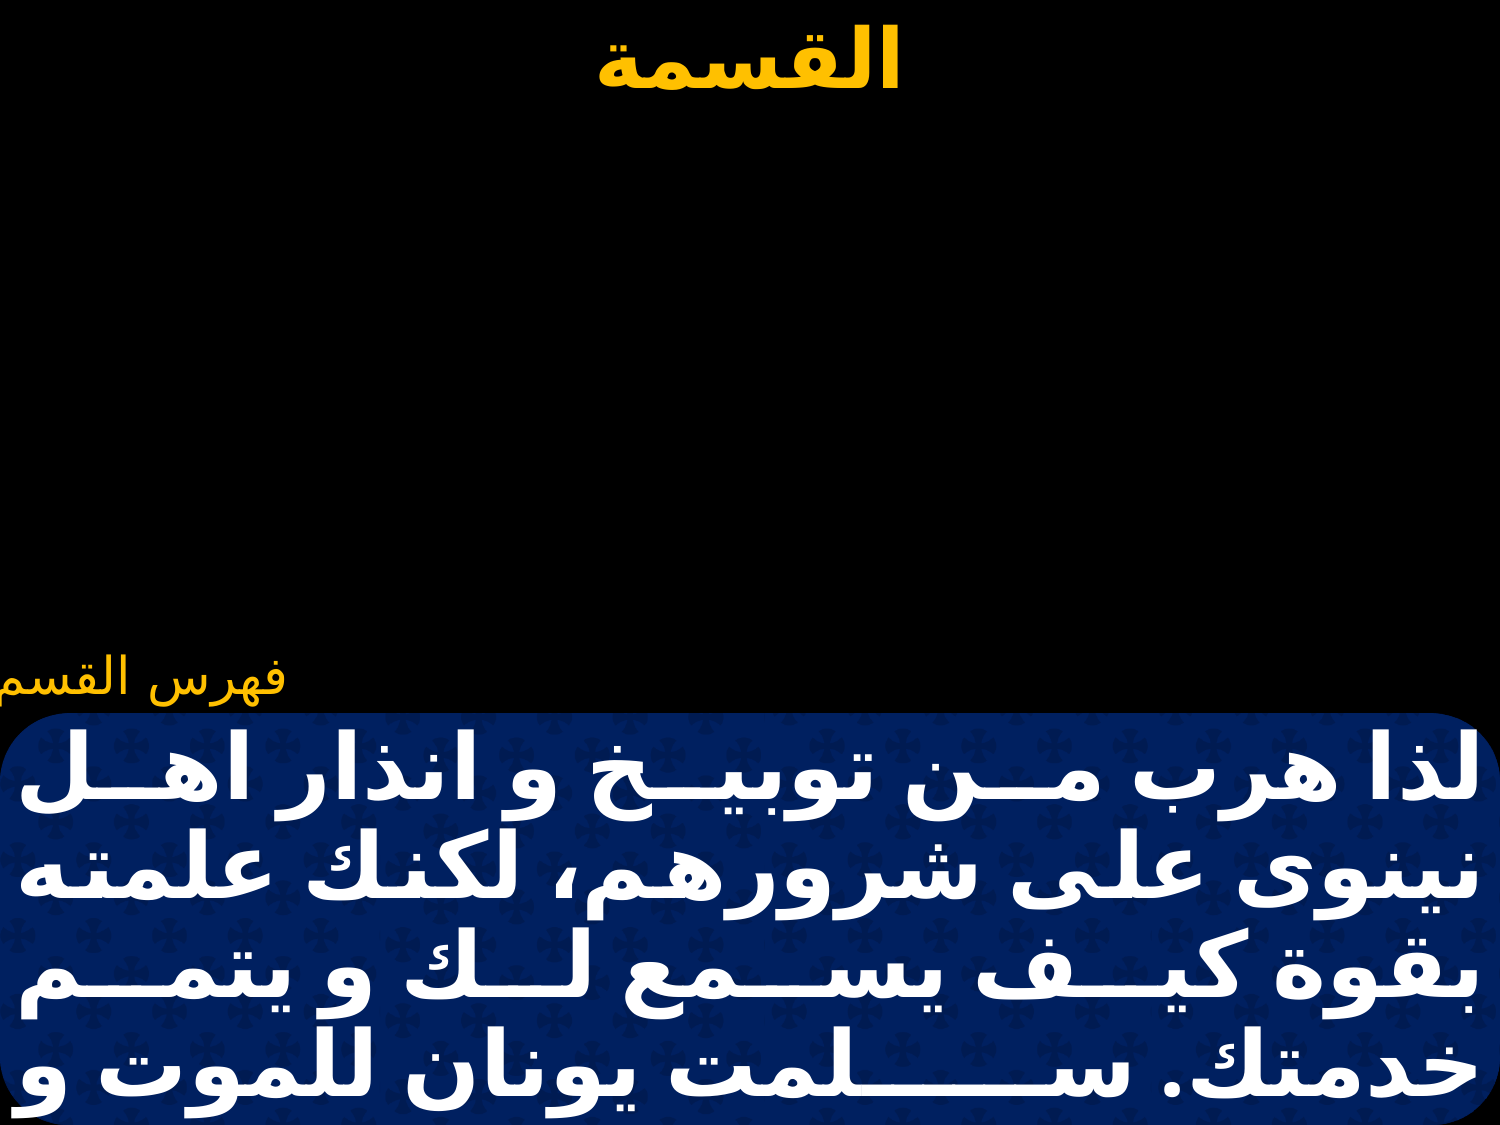

#
لذا هرب من توبيخ و انذار اهل نينوى على شرورهم، لكنك علمته بقوة كيف يسمع لك و يتمم خدمتك. سلمت يونان للموت و للدفن في بطن الحوت ثلاث ايام و ثلاث ليالي بعدها خرج حيا